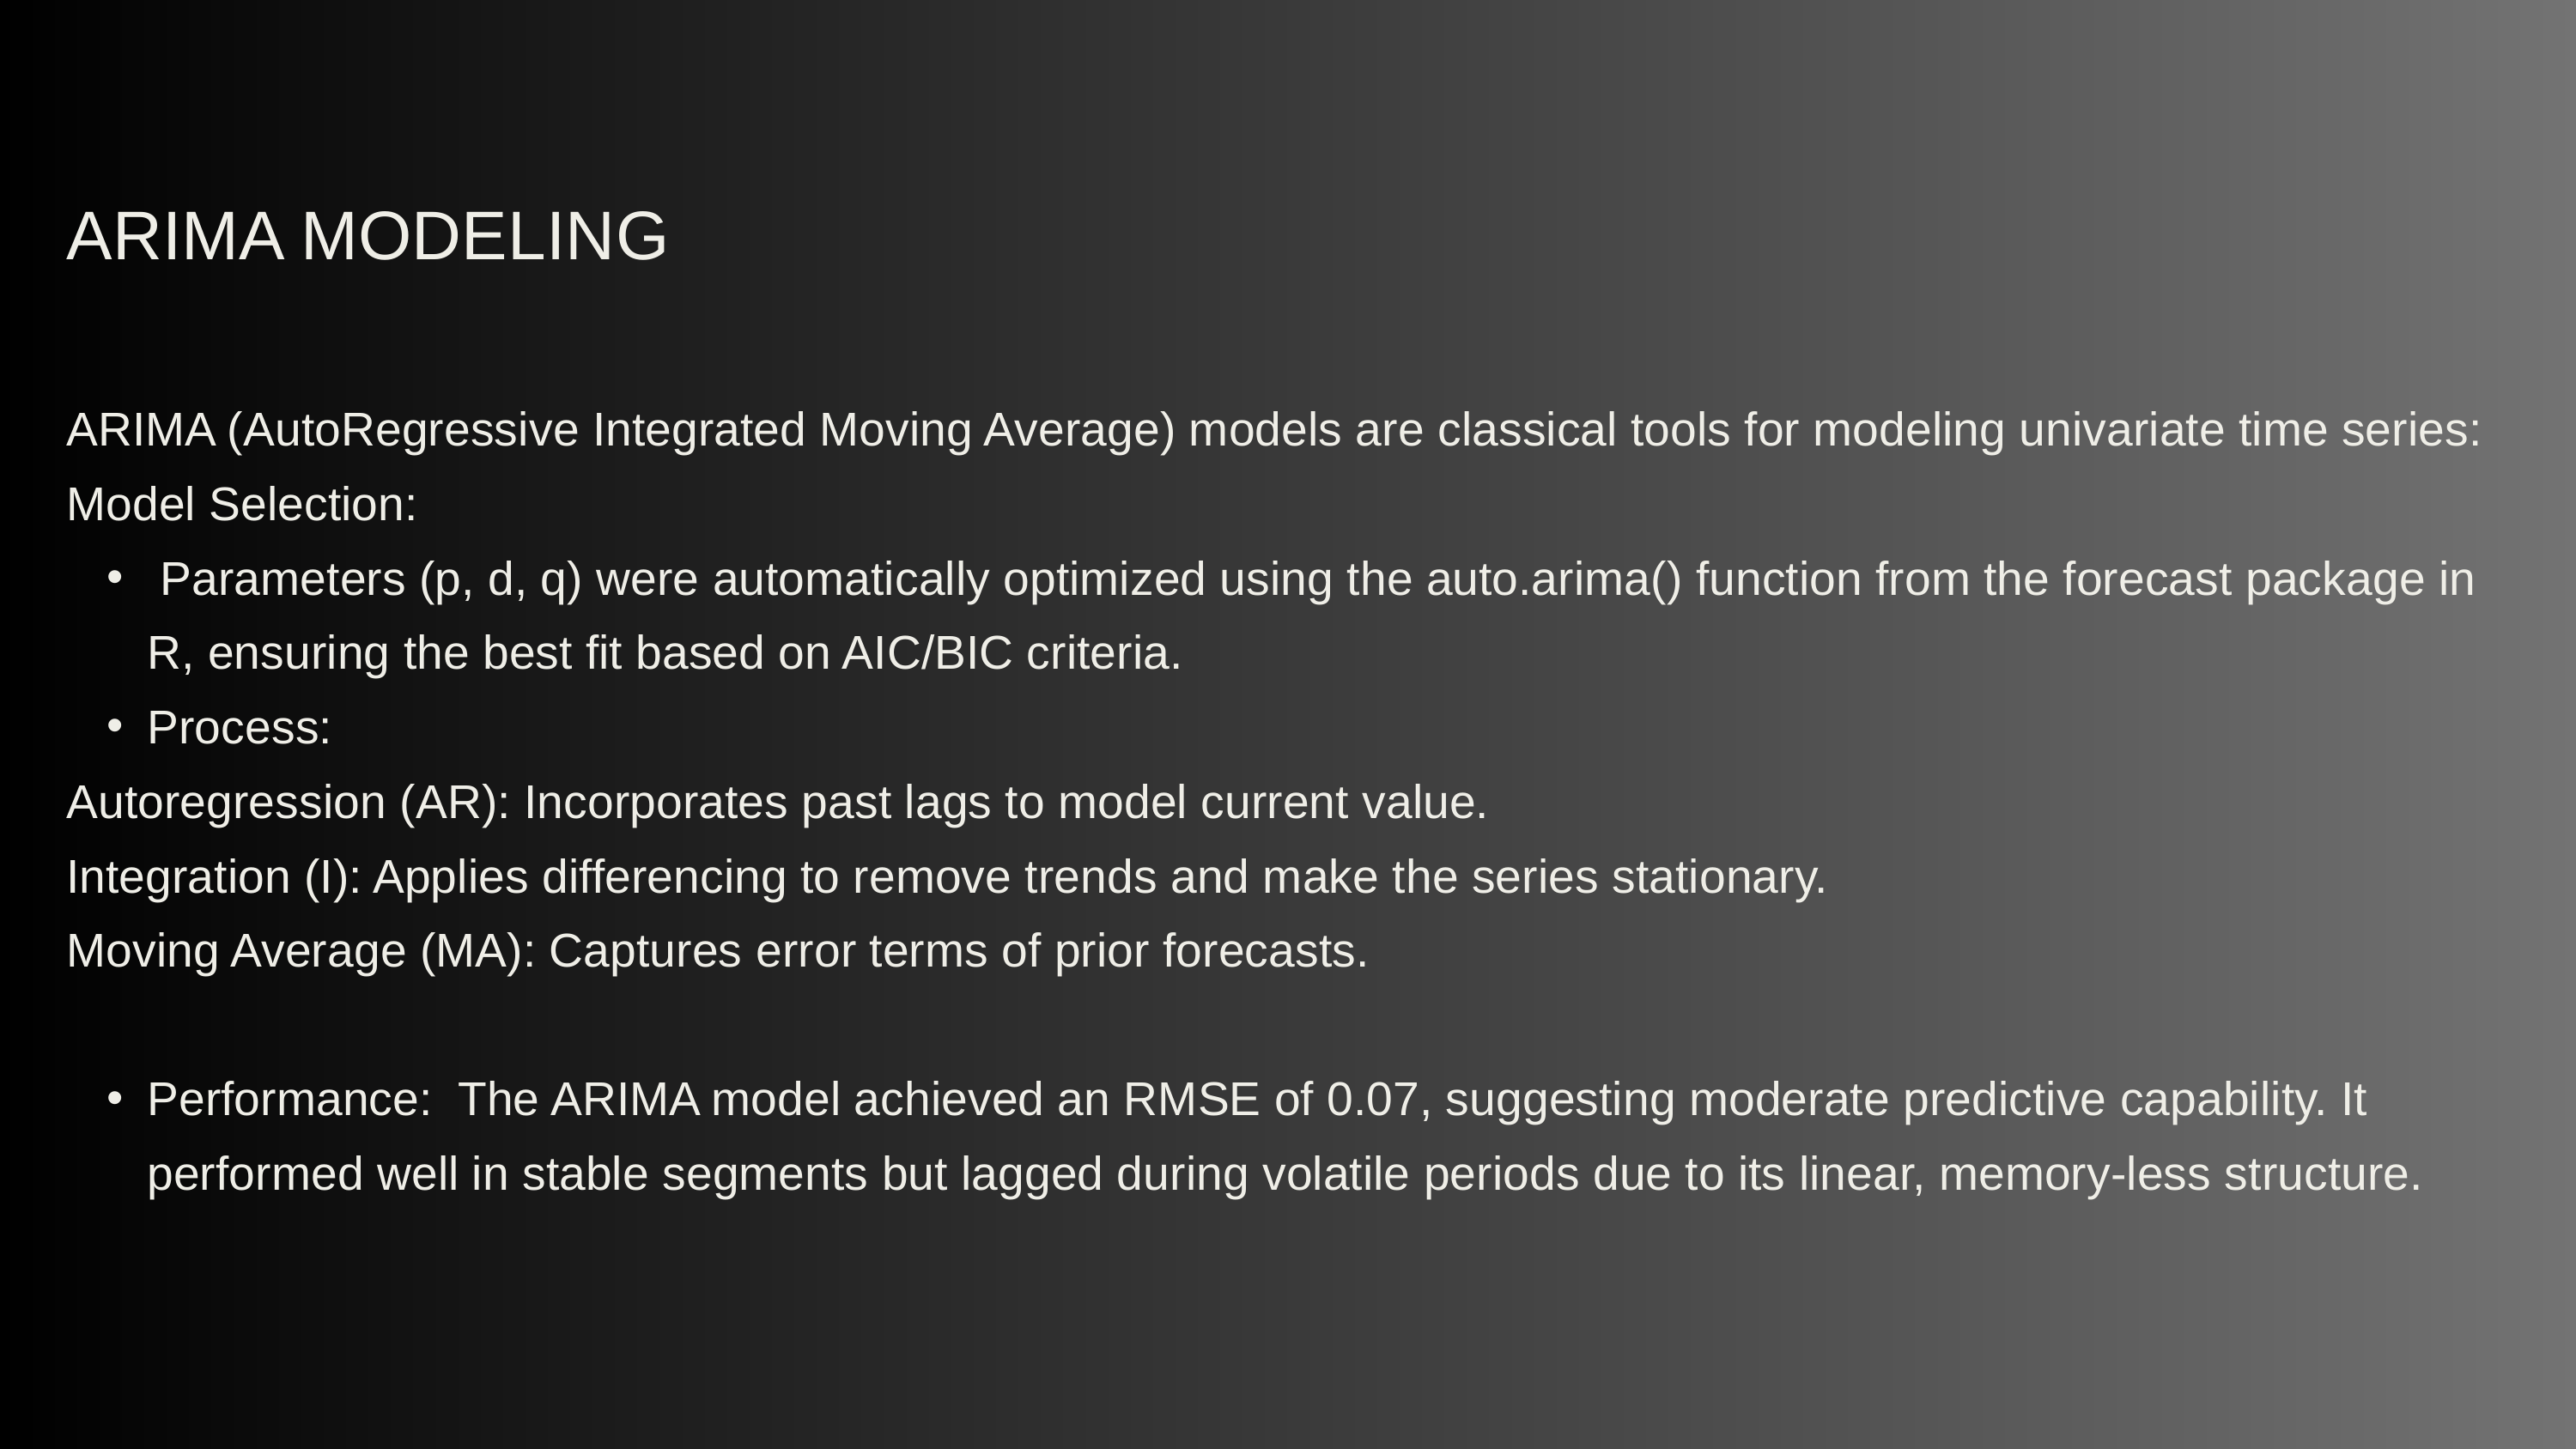

ARIMA MODELING

ARIMA (AutoRegressive Integrated Moving Average) models are classical tools for modeling univariate time series:
Model Selection:
 Parameters (p, d, q) were automatically optimized using the auto.arima() function from the forecast package in R, ensuring the best fit based on AIC/BIC criteria.
Process:
Autoregression (AR): Incorporates past lags to model current value.
Integration (I): Applies differencing to remove trends and make the series stationary.
Moving Average (MA): Captures error terms of prior forecasts.

Performance:  The ARIMA model achieved an RMSE of 0.07, suggesting moderate predictive capability. It performed well in stable segments but lagged during volatile periods due to its linear, memory-less structure.